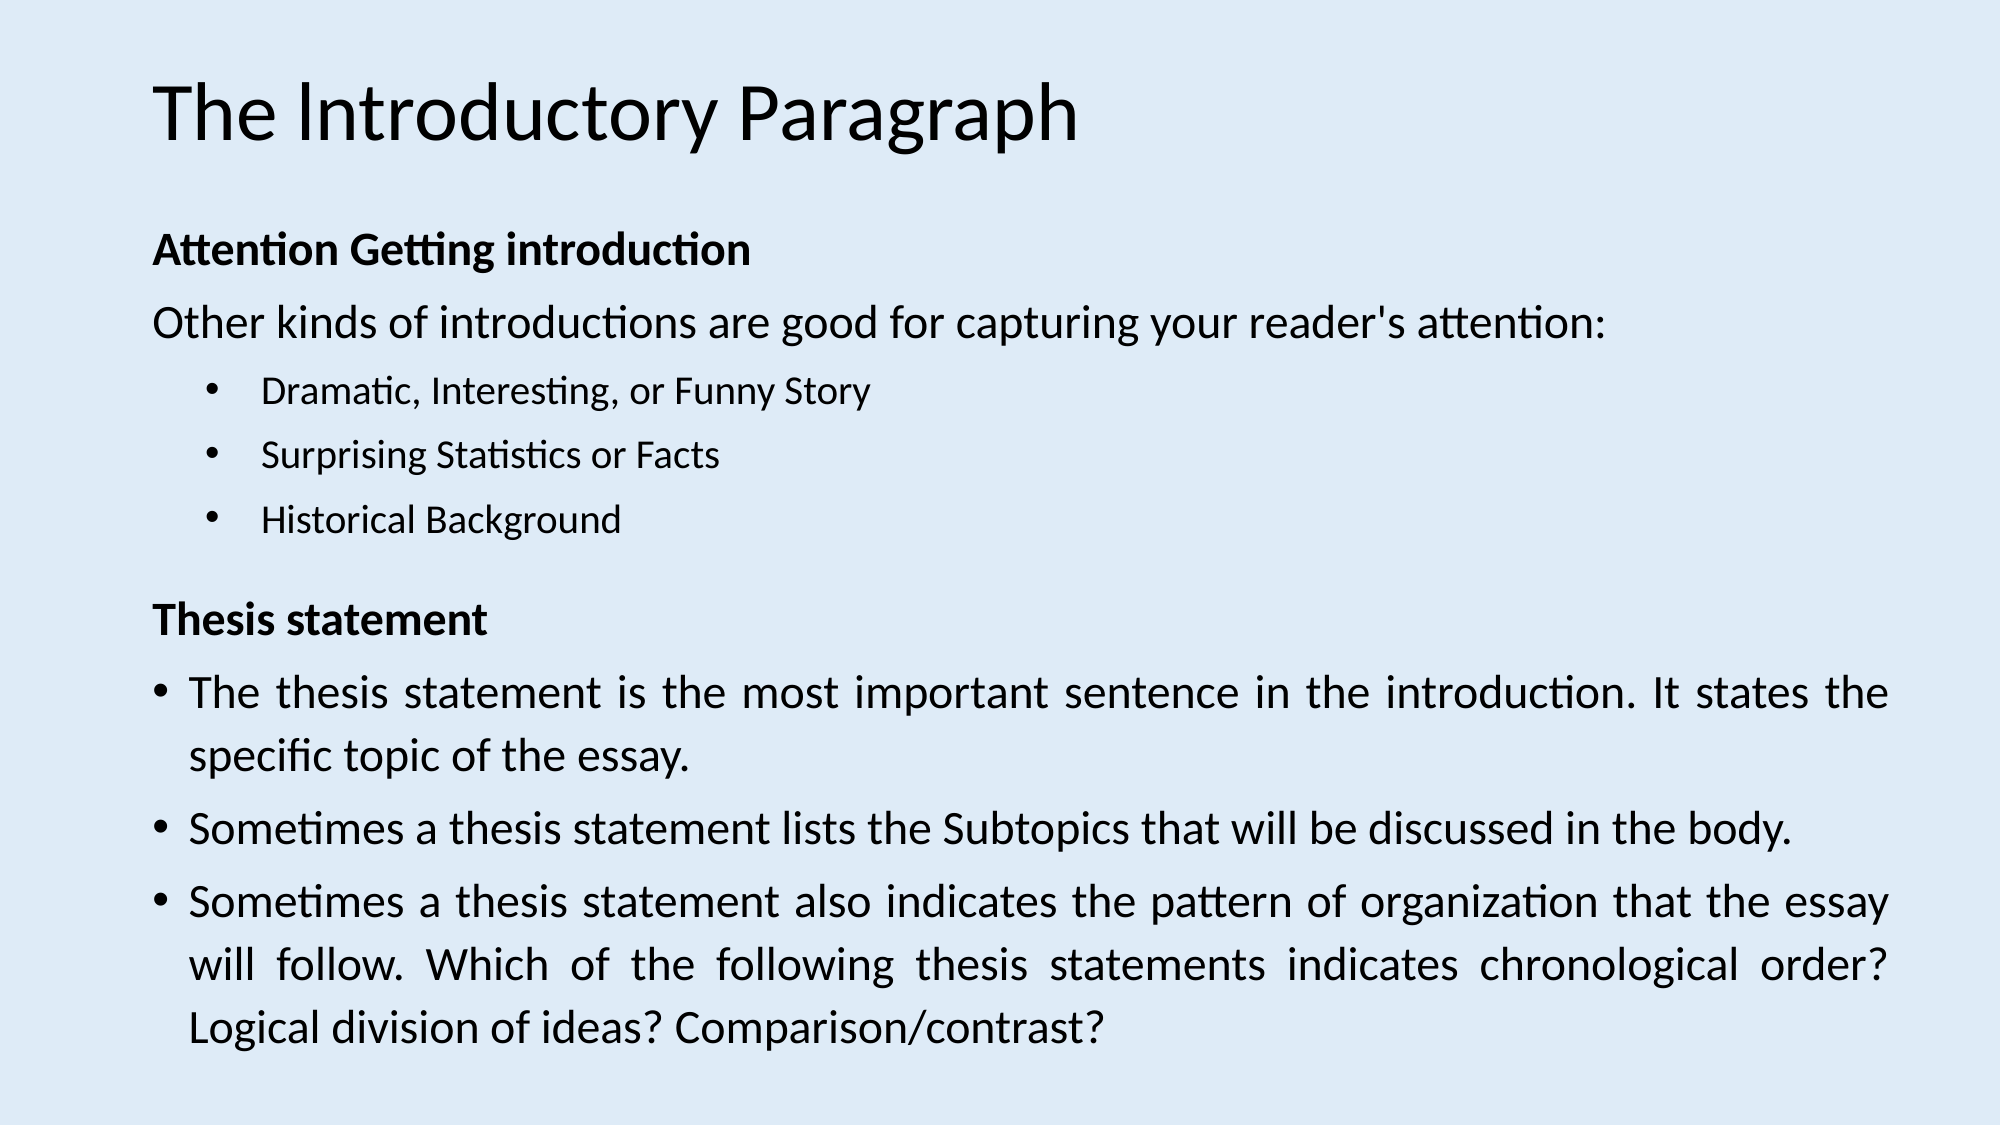

# The lntroductory Paragraph
Attention Getting introduction
Other kinds of introductions are good for capturing your reader's attention:
Dramatic, Interesting, or Funny Story
Surprising Statistics or Facts
Historical Background
Thesis statement
The thesis statement is the most important sentence in the introduction. It states the specific topic of the essay.
Sometimes a thesis statement lists the Subtopics that will be discussed in the body.
Sometimes a thesis statement also indicates the pattern of organization that the essay will follow. Which of the following thesis statements indicates chronological order? Logical division of ideas? Comparison/contrast?